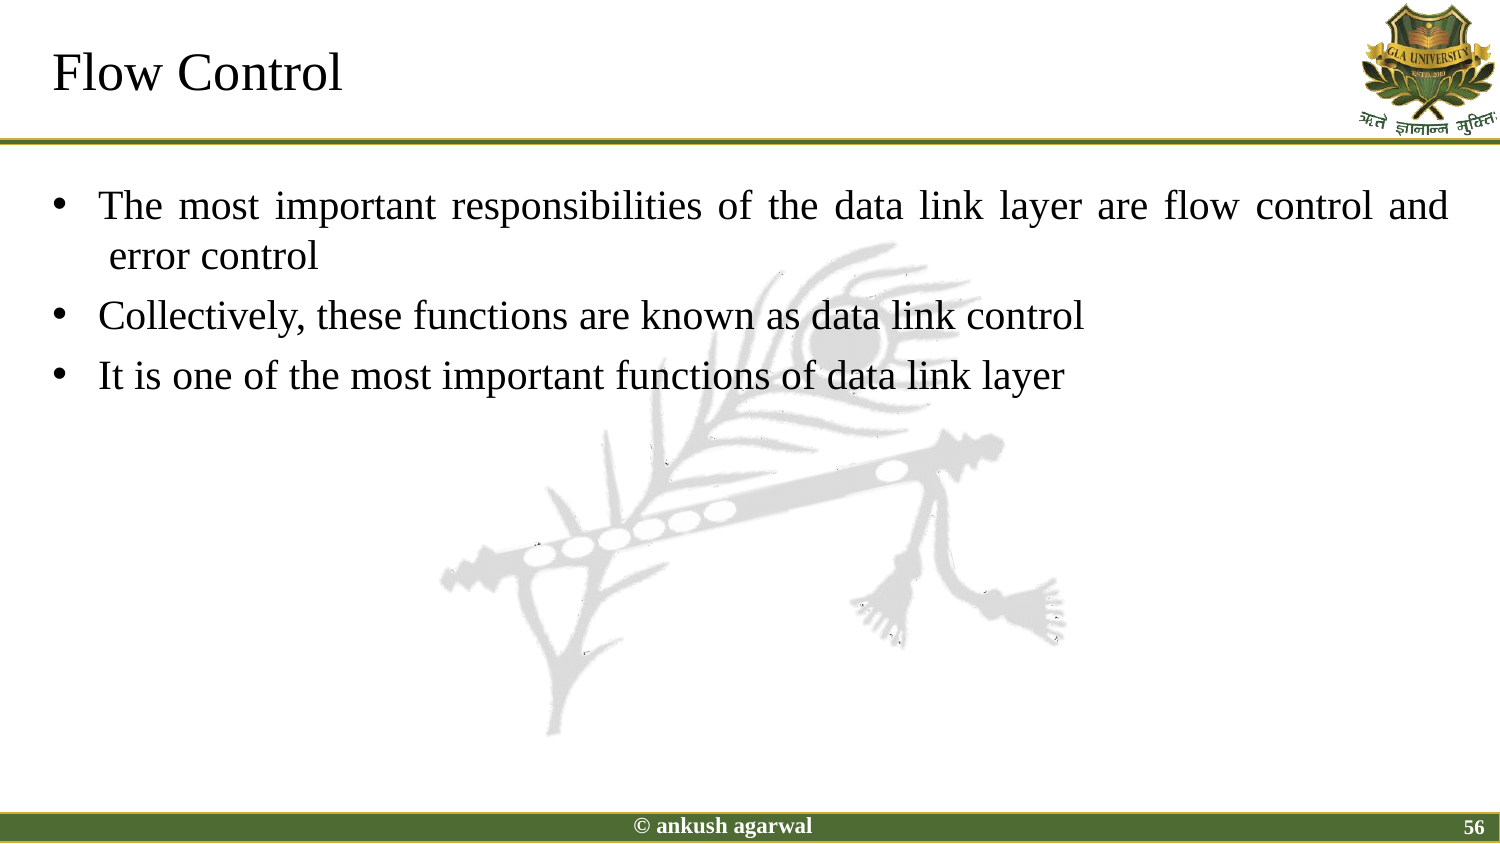

# Flow Control
The most important responsibilities of the data link layer are flow control and  error control
Collectively, these functions are known as data link control
It is one of the most important functions of data link layer
© ankush agarwal
56